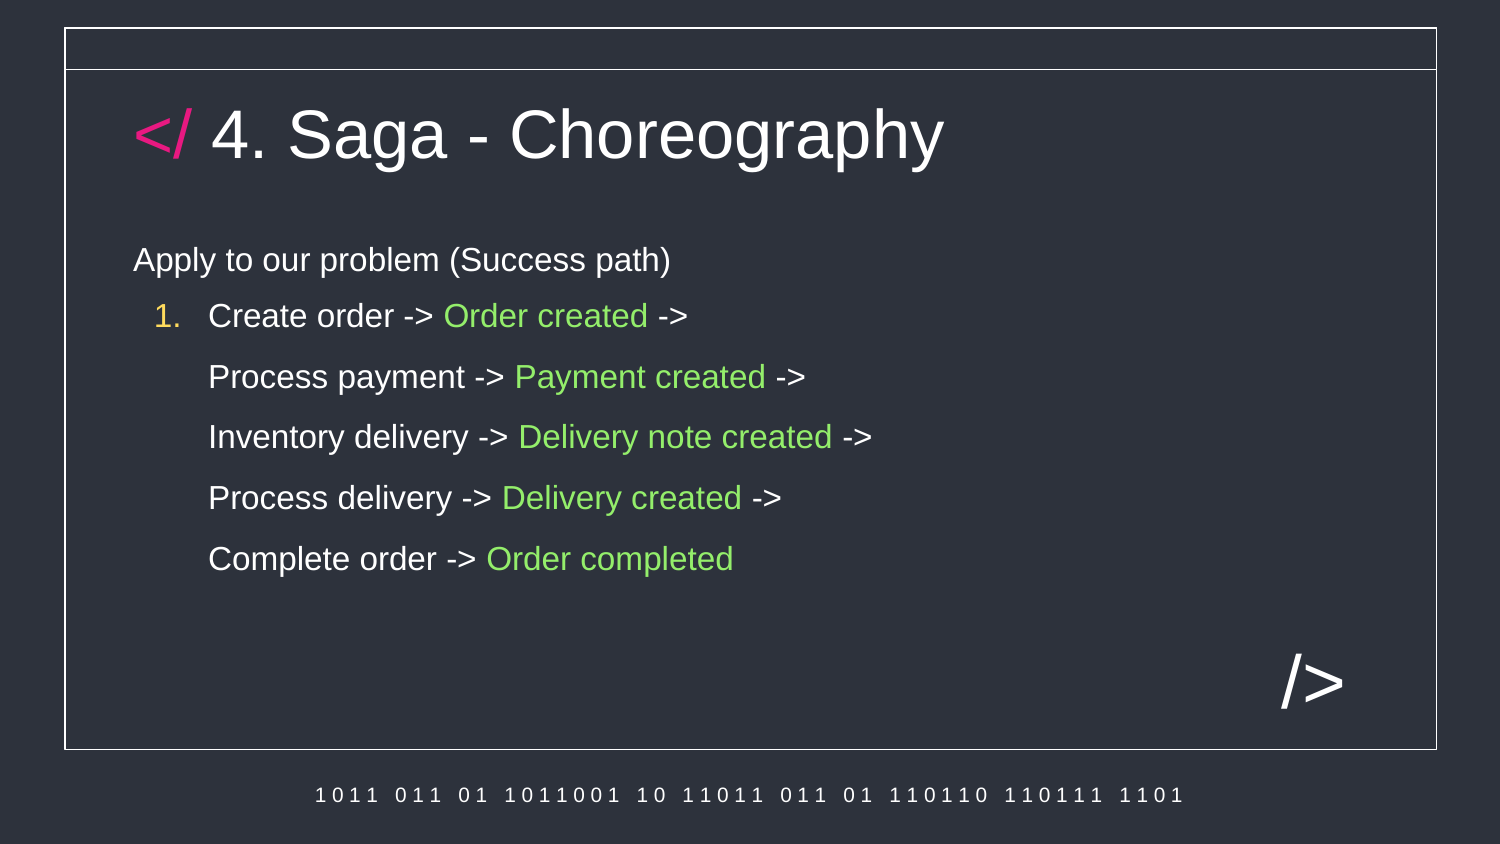

# </ 4. Saga - Choreography
Apply to our problem (Success path)
Create order -> Order created ->
Process payment -> Payment created ->
Inventory delivery -> Delivery note created ->
Process delivery -> Delivery created ->
Complete order -> Order completed
/>